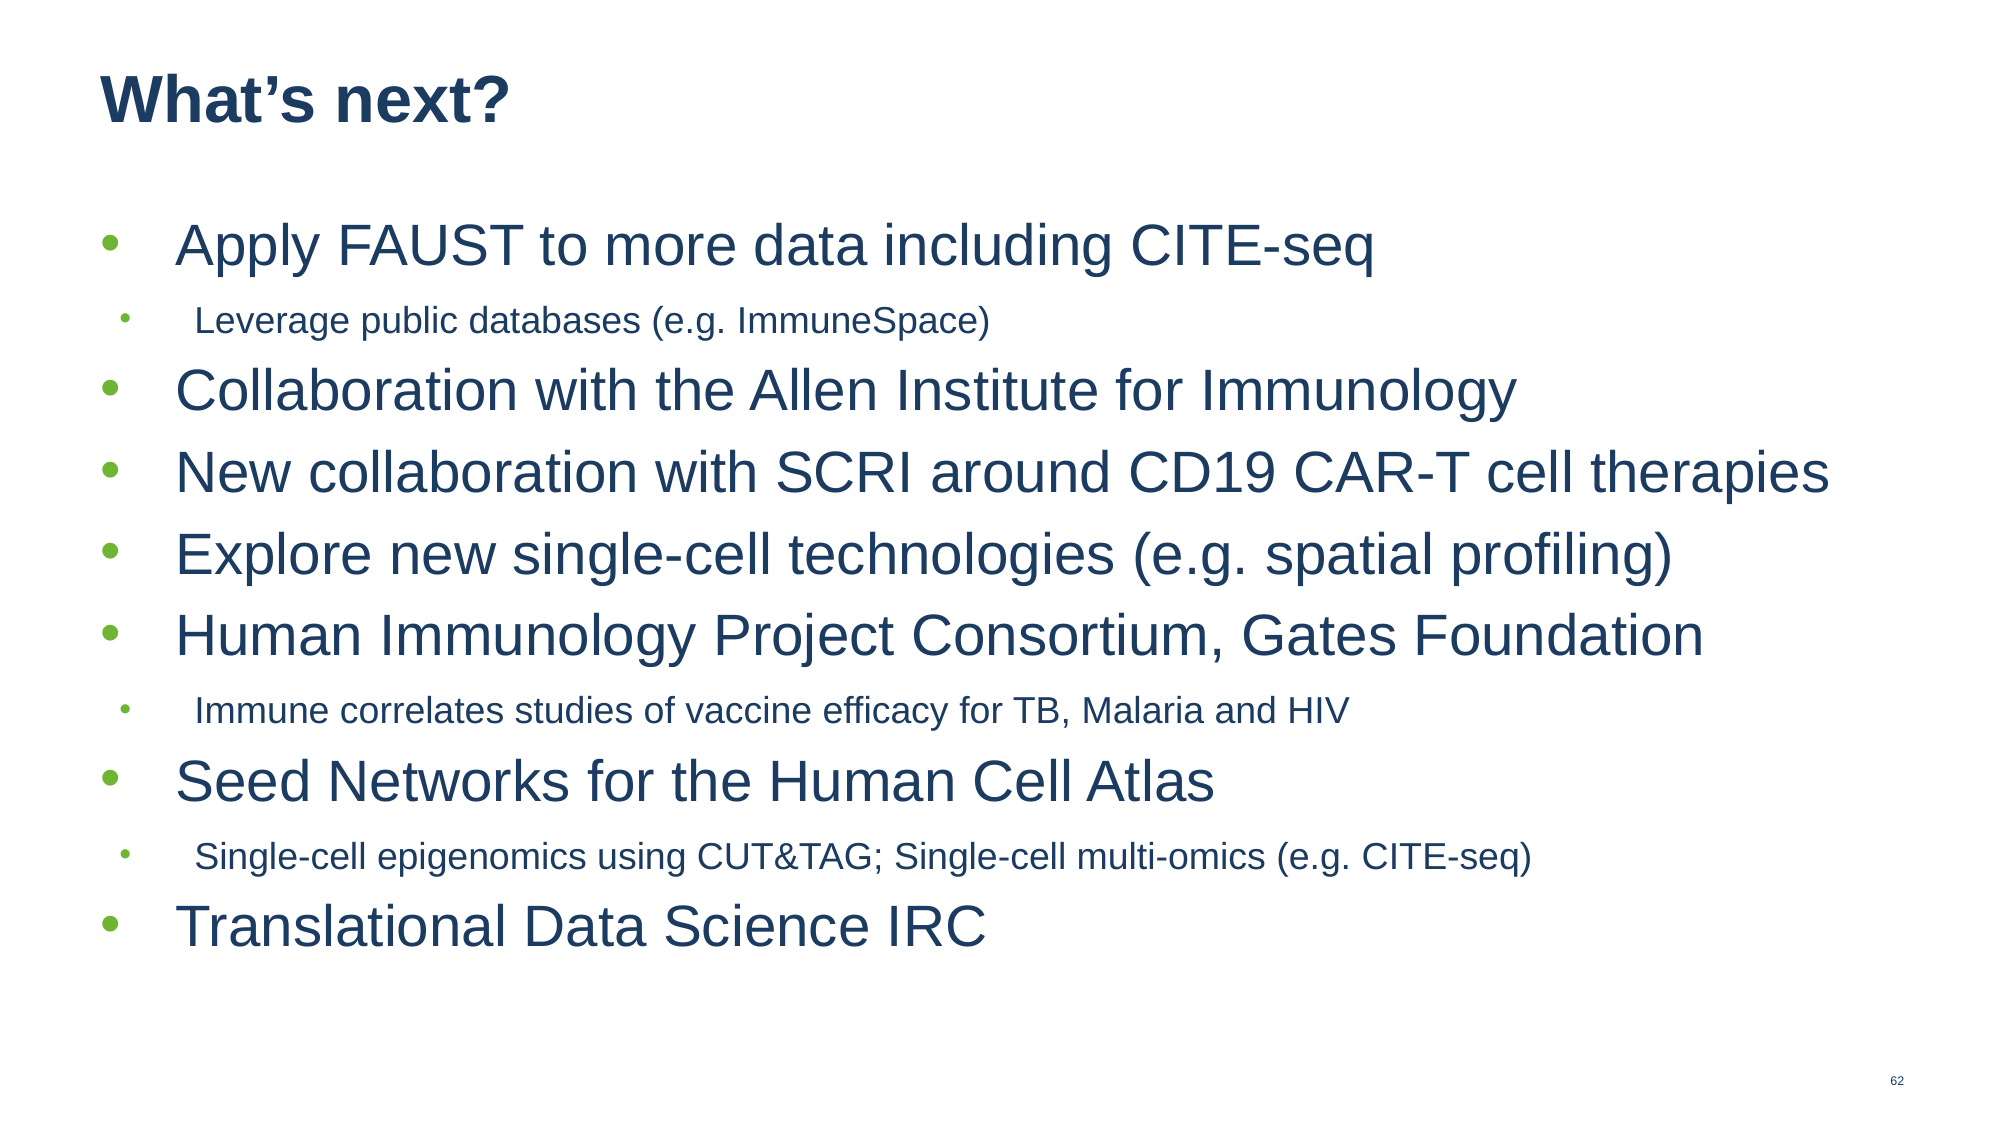

# What’s next?
Apply FAUST to more data including CITE-seq
Leverage public databases (e.g. ImmuneSpace)
Collaboration with the Allen Institute for Immunology
New collaboration with SCRI around CD19 CAR-T cell therapies
Explore new single-cell technologies (e.g. spatial profiling)
Human Immunology Project Consortium, Gates Foundation
Immune correlates studies of vaccine efficacy for TB, Malaria and HIV
Seed Networks for the Human Cell Atlas
Single-cell epigenomics using CUT&TAG; Single-cell multi-omics (e.g. CITE-seq)
Translational Data Science IRC

62